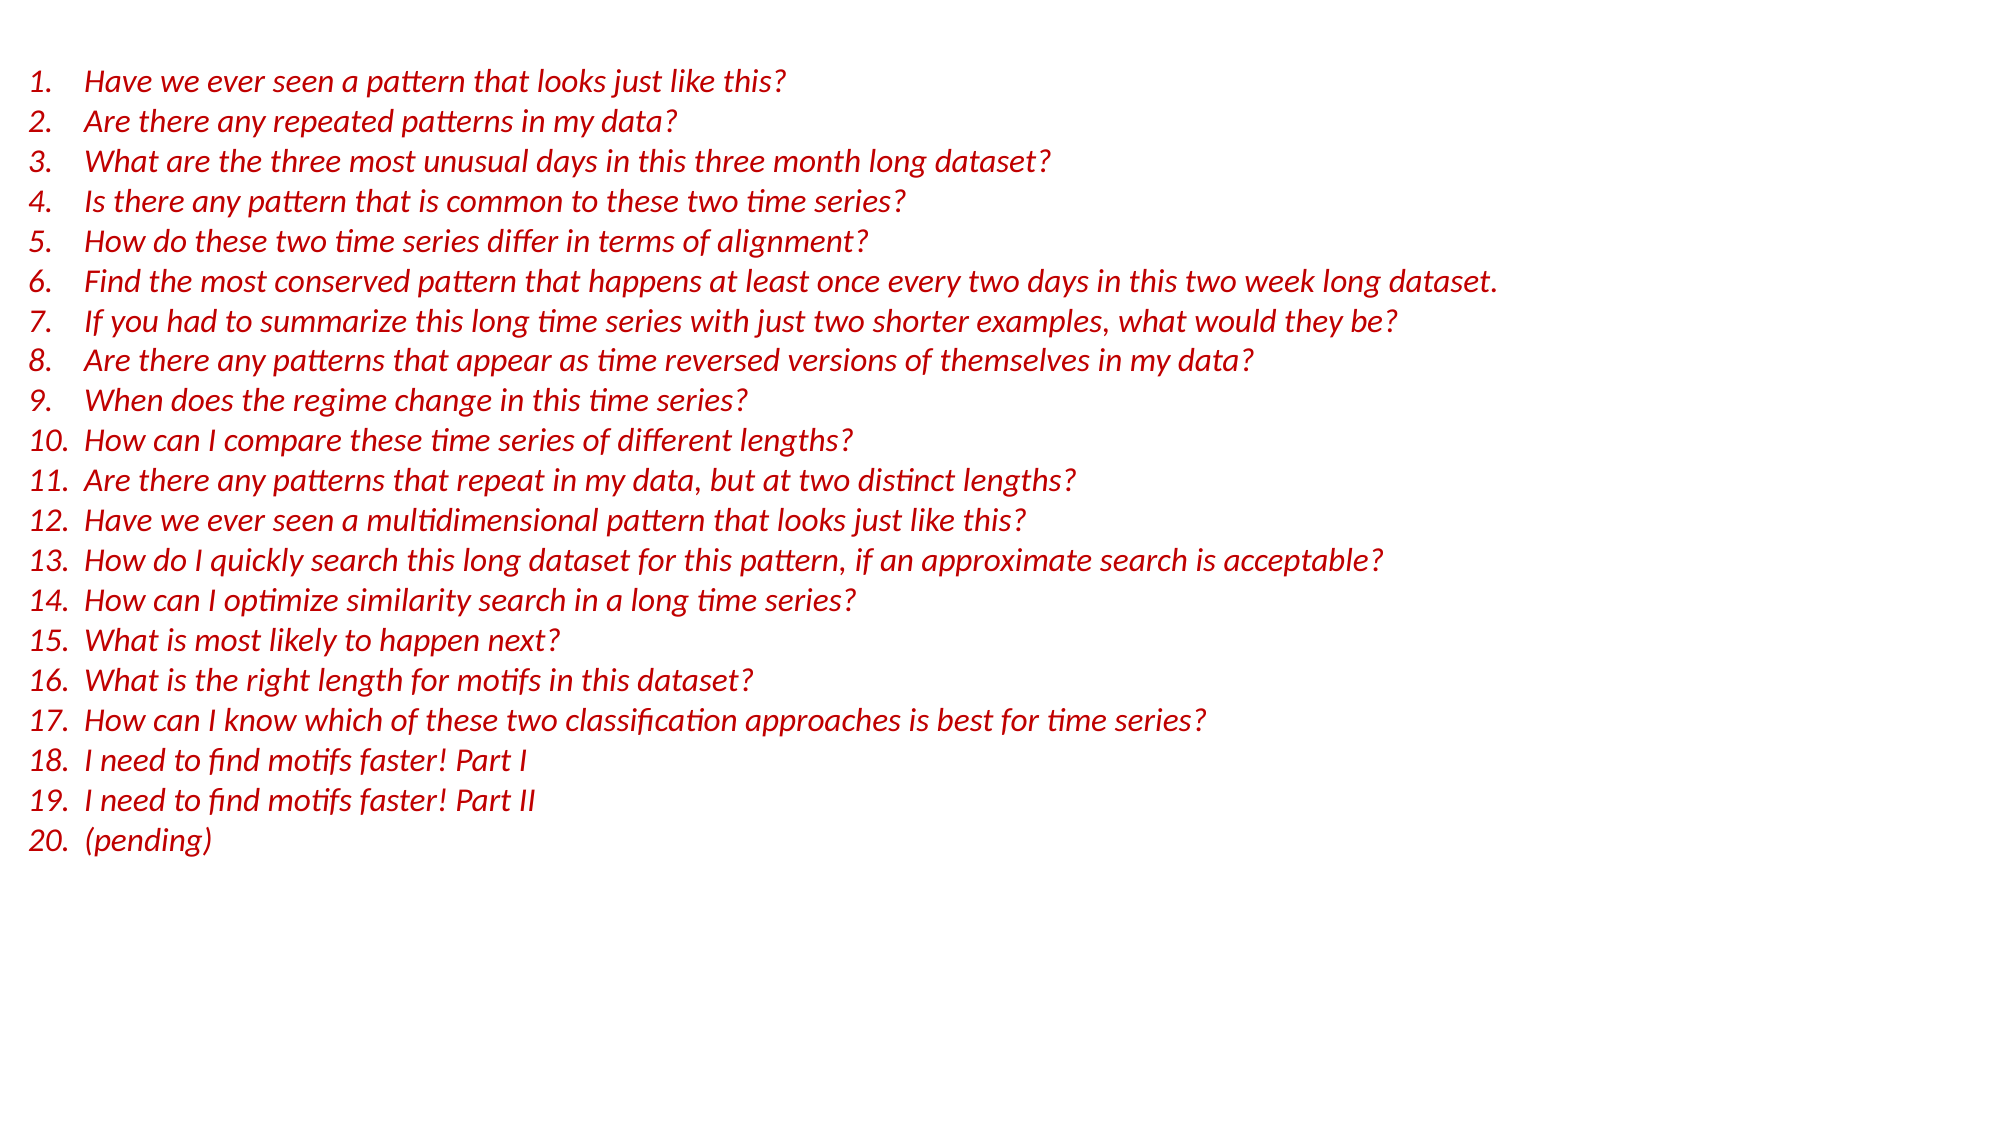

Have we ever seen a pattern that looks just like this?
Are there any repeated patterns in my data?
What are the three most unusual days in this three month long dataset?
Is there any pattern that is common to these two time series?
How do these two time series differ in terms of alignment?
Find the most conserved pattern that happens at least once every two days in this two week long dataset.
If you had to summarize this long time series with just two shorter examples, what would they be?
Are there any patterns that appear as time reversed versions of themselves in my data?
When does the regime change in this time series?
How can I compare these time series of different lengths?
Are there any patterns that repeat in my data, but at two distinct lengths?
Have we ever seen a multidimensional pattern that looks just like this?
How do I quickly search this long dataset for this pattern, if an approximate search is acceptable?
How can I optimize similarity search in a long time series?
What is most likely to happen next?
What is the right length for motifs in this dataset?
How can I know which of these two classification approaches is best for time series?
I need to find motifs faster! Part I
I need to find motifs faster! Part II
(pending)